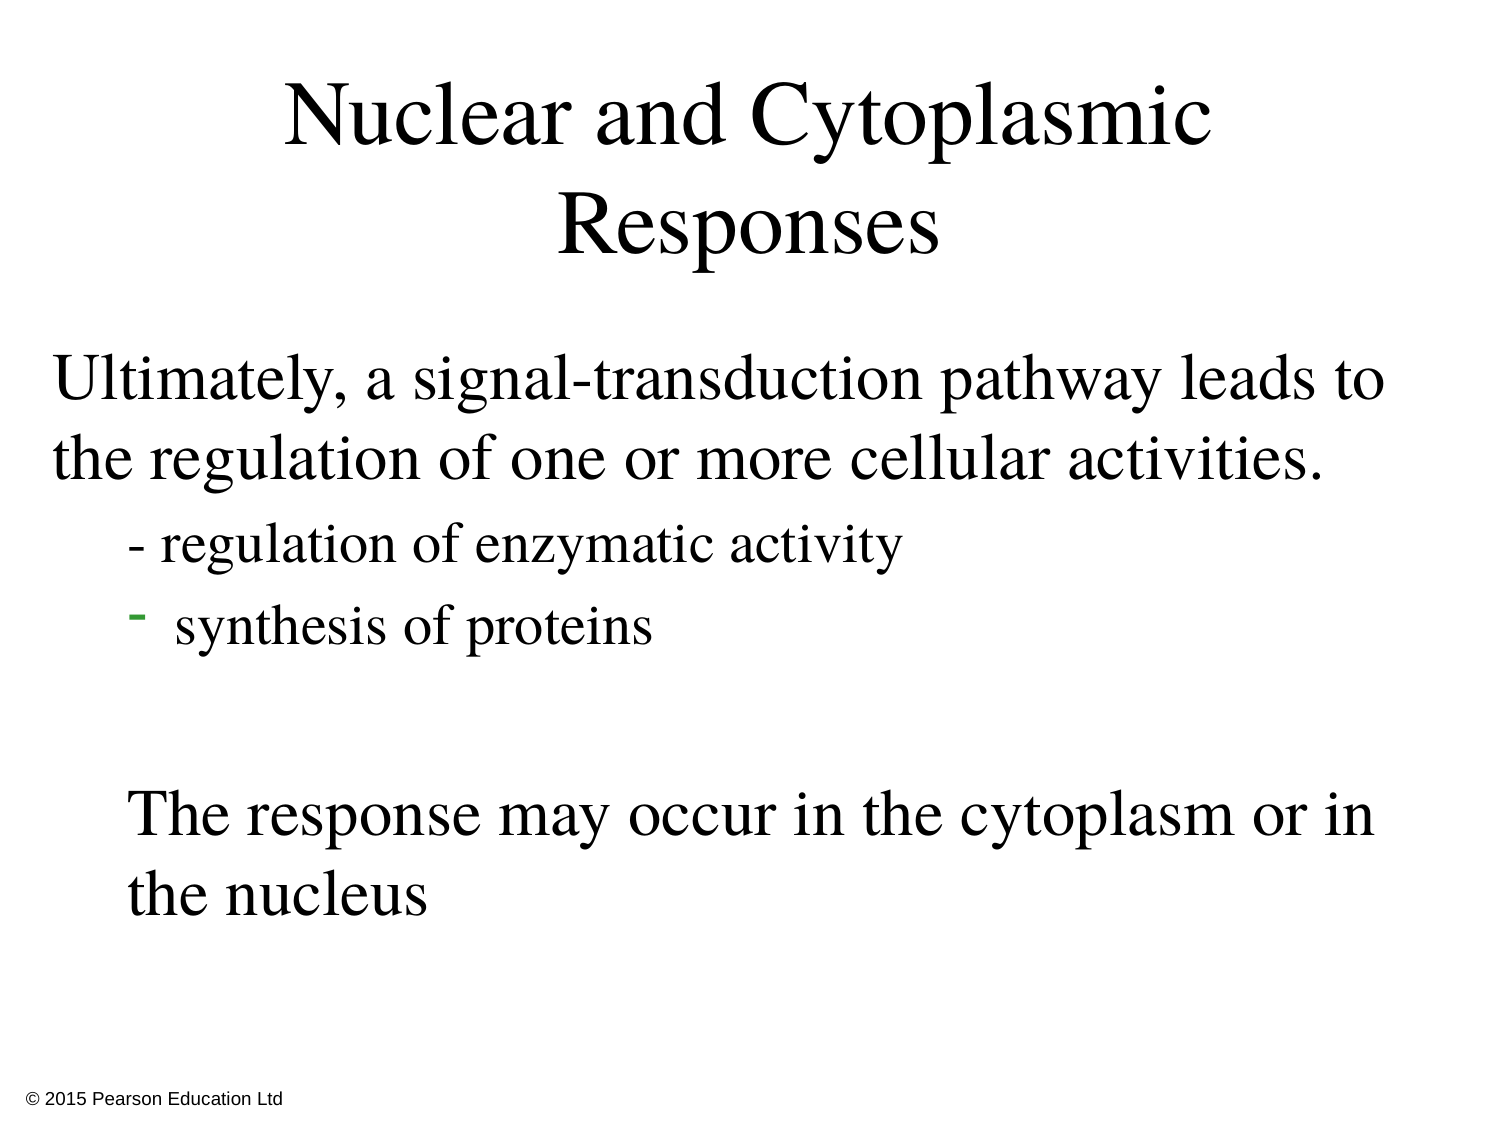

Nuclear and Cytoplasmic Responses
Ultimately, a signal-transduction pathway leads to the regulation of one or more cellular activities.
- regulation of enzymatic activity
synthesis of proteins

The response may occur in the cytoplasm or in the nucleus